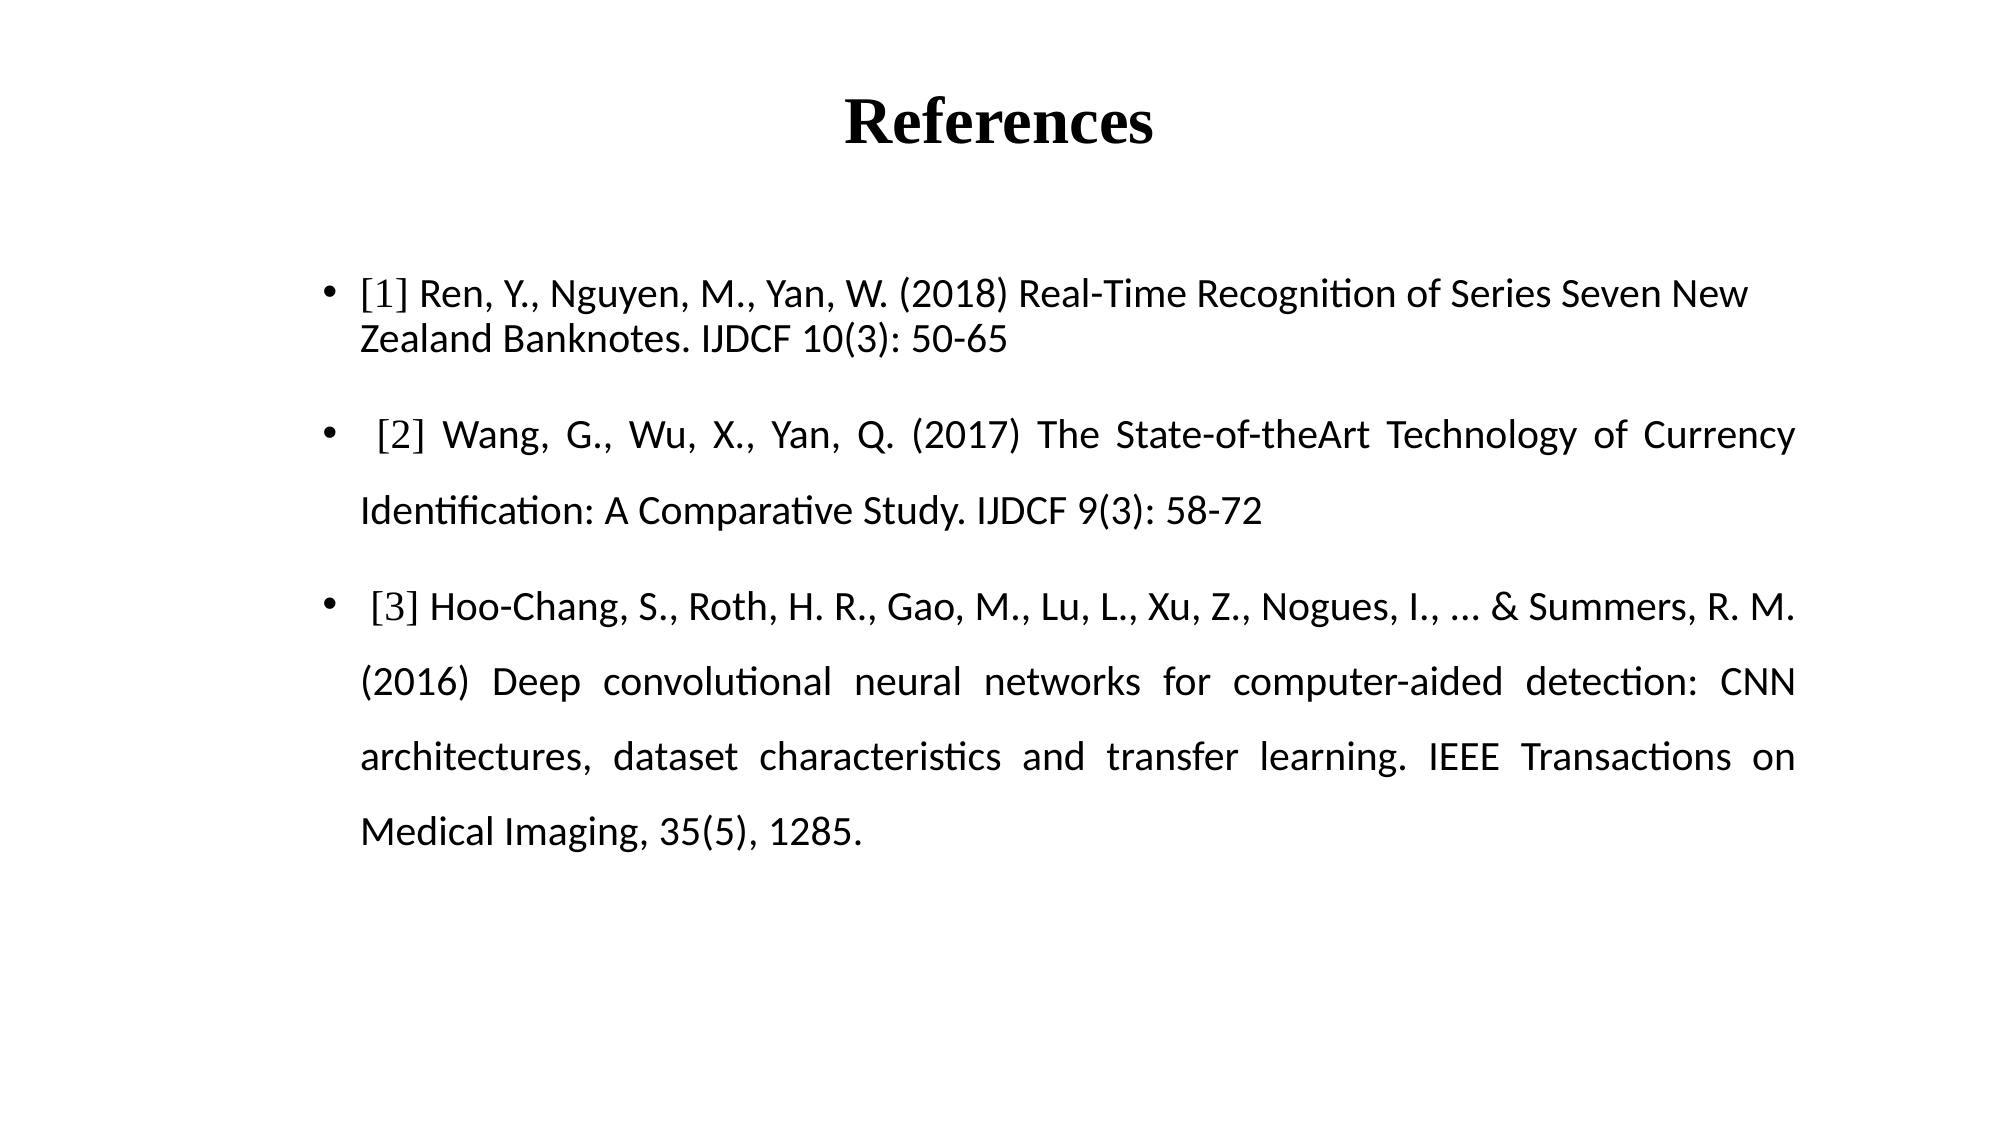

# References
[1] Ren, Y., Nguyen, M., Yan, W. (2018) Real-Time Recognition of Series Seven New Zealand Banknotes. IJDCF 10(3): 50-65
 [2] Wang, G., Wu, X., Yan, Q. (2017) The State-of-theArt Technology of Currency Identification: A Comparative Study. IJDCF 9(3): 58-72
 [3] Hoo-Chang, S., Roth, H. R., Gao, M., Lu, L., Xu, Z., Nogues, I., ... & Summers, R. M. (2016) Deep convolutional neural networks for computer-aided detection: CNN architectures, dataset characteristics and transfer learning. IEEE Transactions on Medical Imaging, 35(5), 1285.